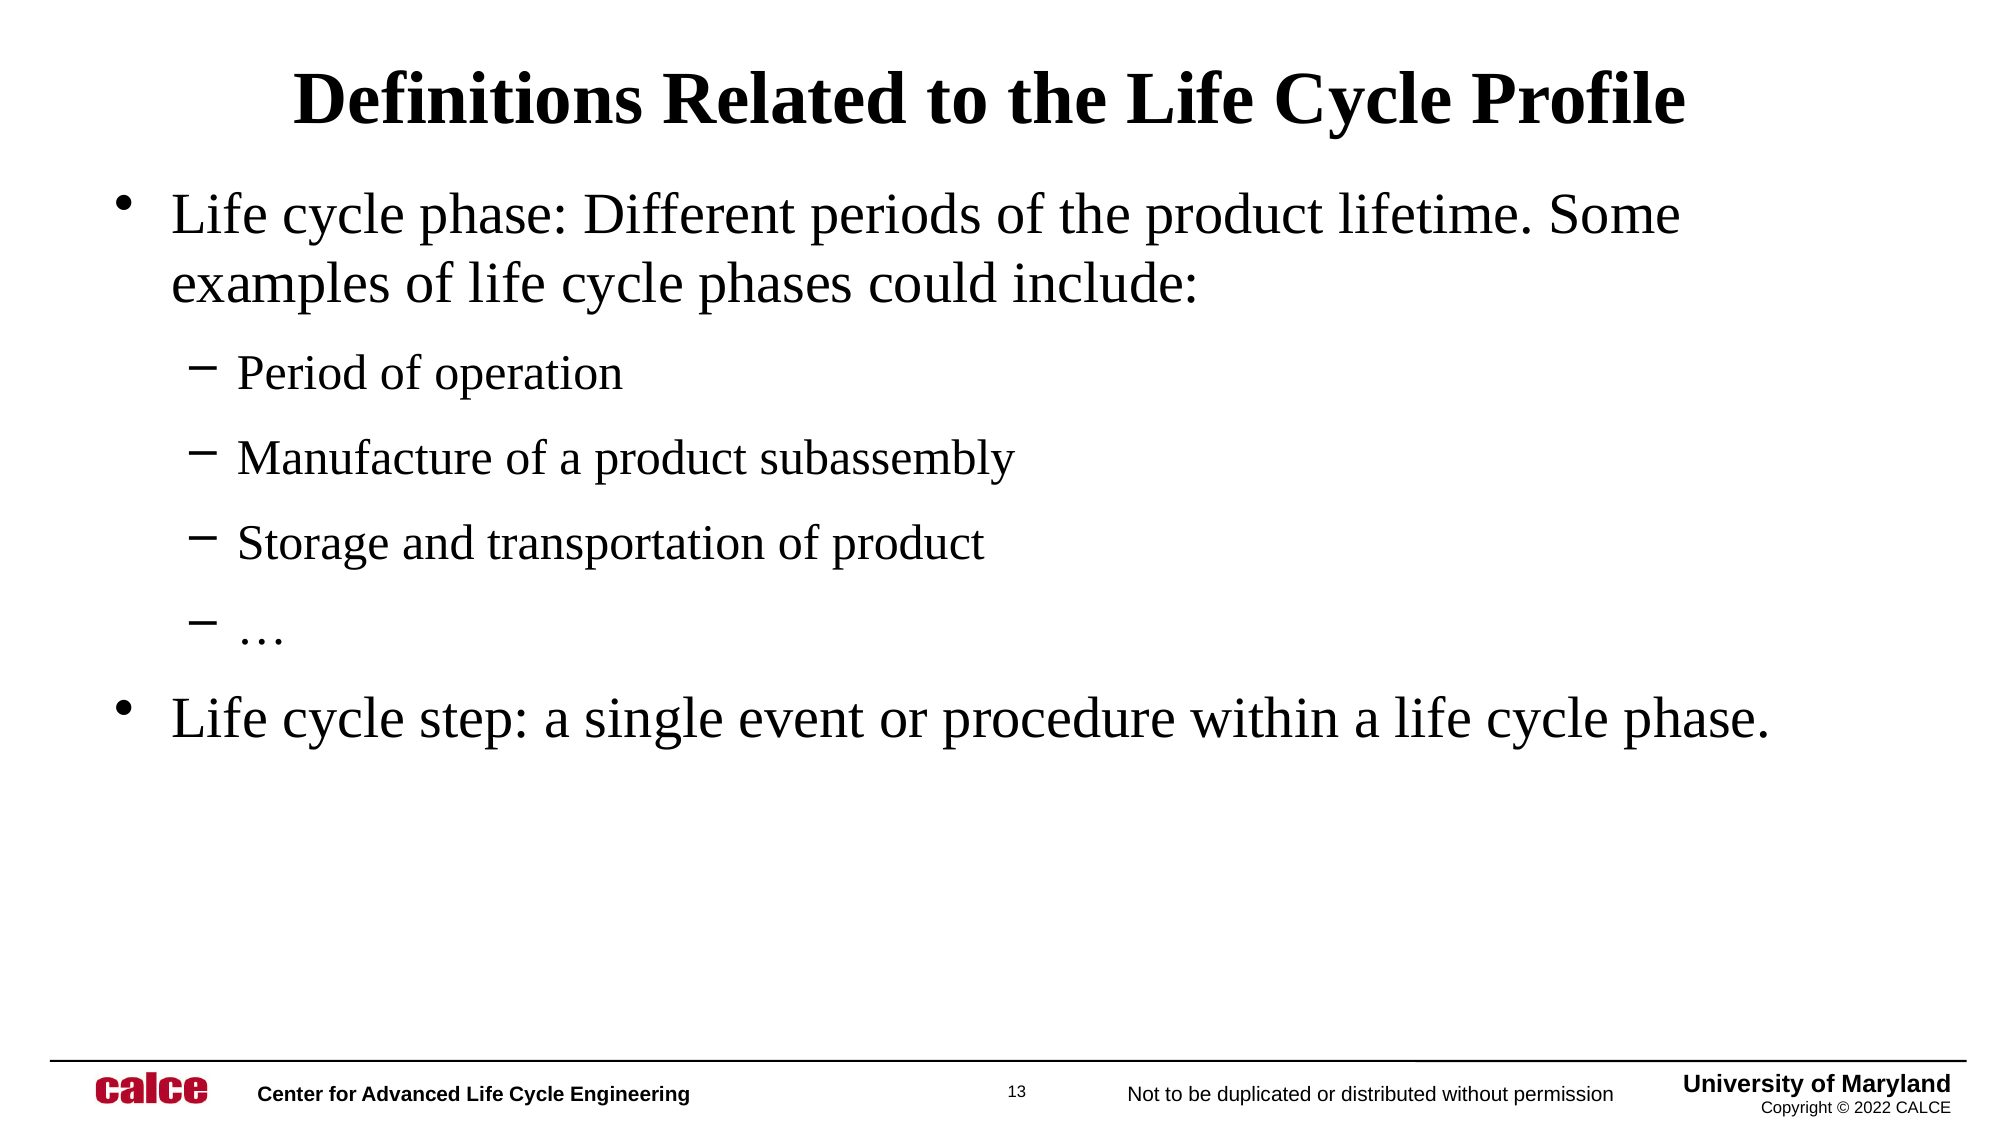

# Definitions Related to the Life Cycle Profile
Life cycle phase: Different periods of the product lifetime. Some examples of life cycle phases could include:
Period of operation
Manufacture of a product subassembly
Storage and transportation of product
…
Life cycle step: a single event or procedure within a life cycle phase.